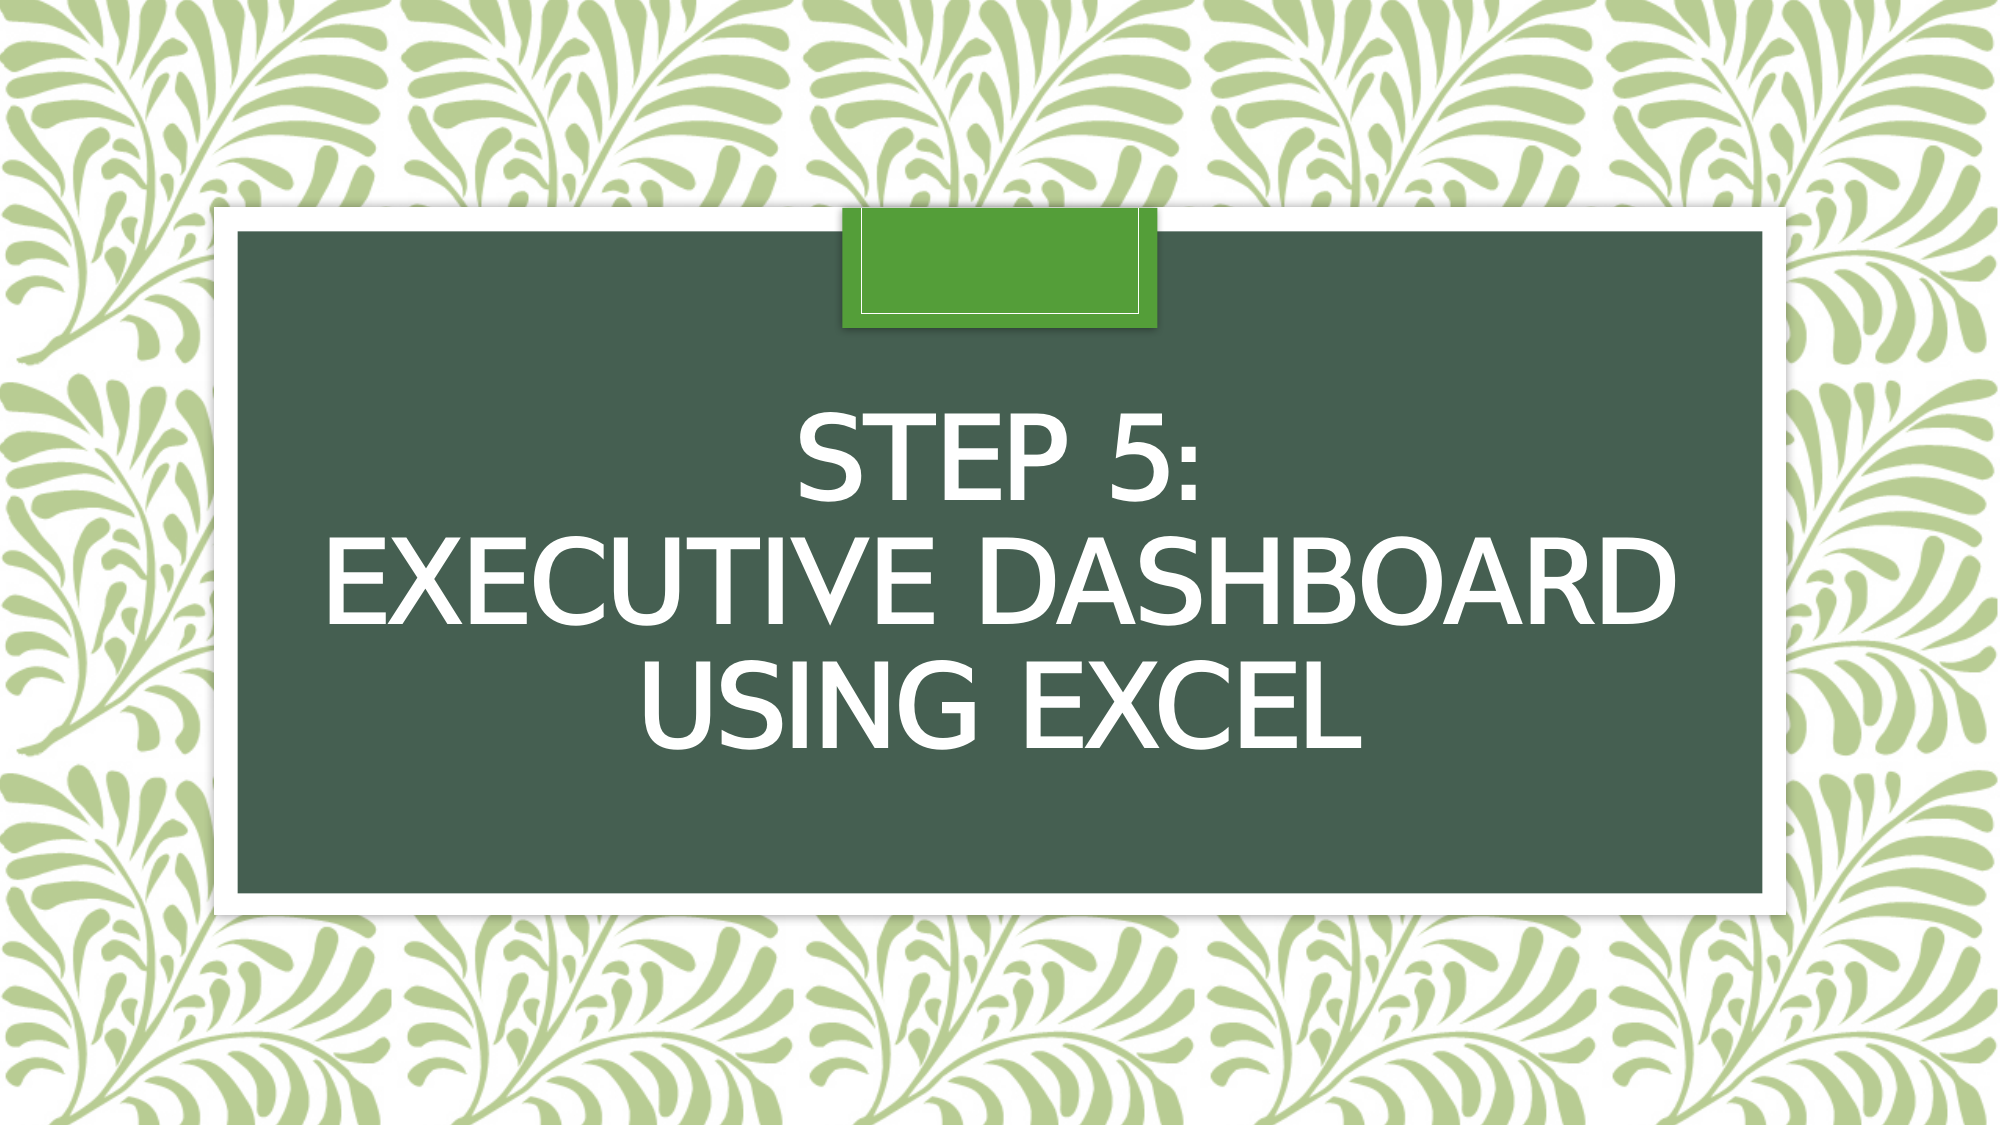

# Step 5: executive dashboard using excel